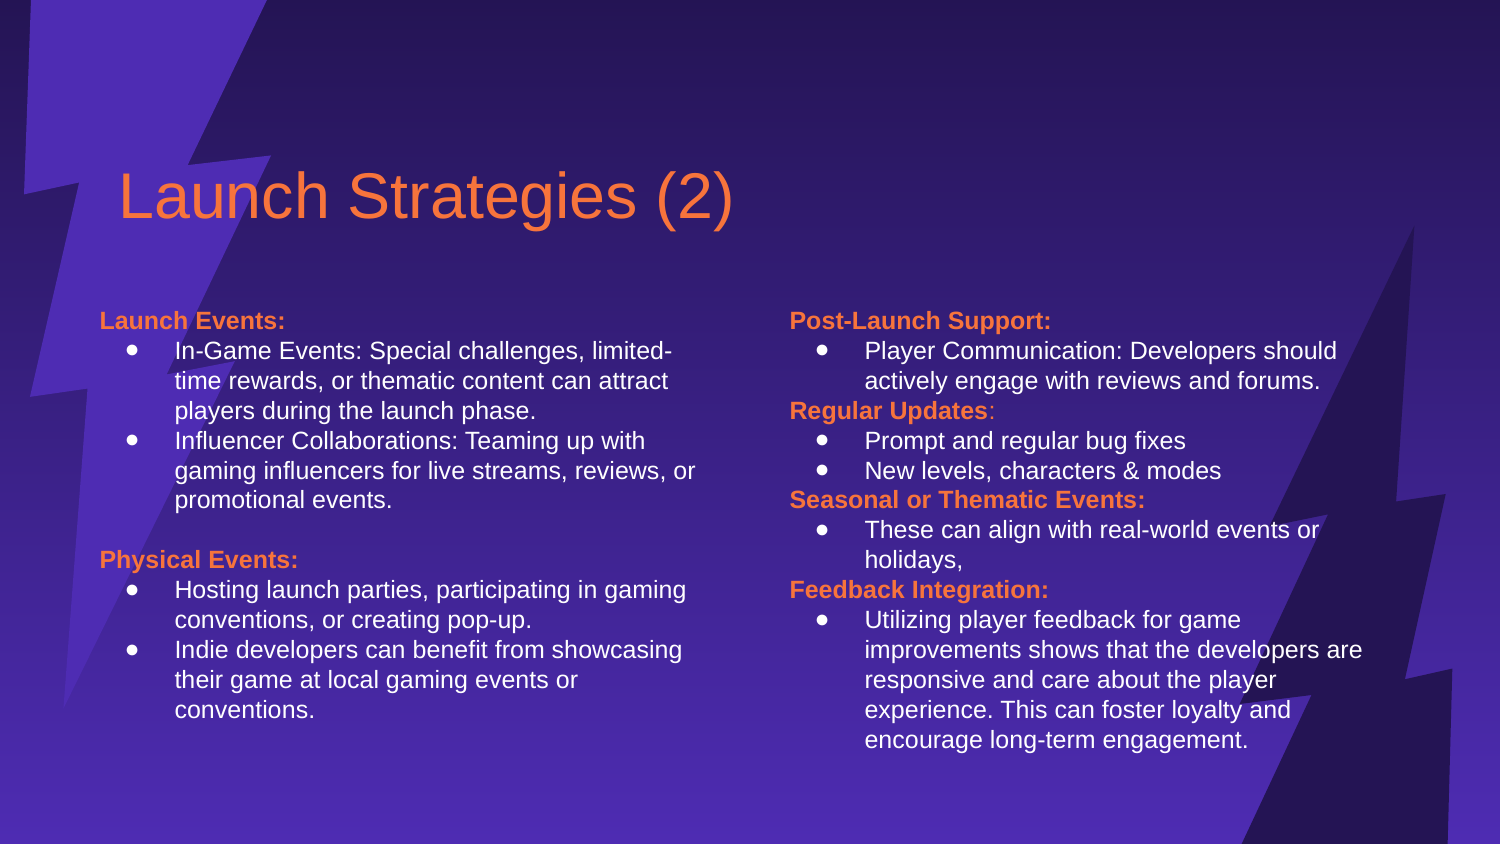

# Launch Strategies (2)
Launch Events:
In-Game Events: Special challenges, limited-time rewards, or thematic content can attract players during the launch phase.
Influencer Collaborations: Teaming up with gaming influencers for live streams, reviews, or promotional events.

Physical Events:
Hosting launch parties, participating in gaming conventions, or creating pop-up.
Indie developers can benefit from showcasing their game at local gaming events or conventions.

Post-Launch Support:
Player Communication: Developers should actively engage with reviews and forums.
Regular Updates:
Prompt and regular bug fixes
New levels, characters & modes
Seasonal or Thematic Events:
These can align with real-world events or holidays,
Feedback Integration:
Utilizing player feedback for game improvements shows that the developers are responsive and care about the player experience. This can foster loyalty and encourage long-term engagement.